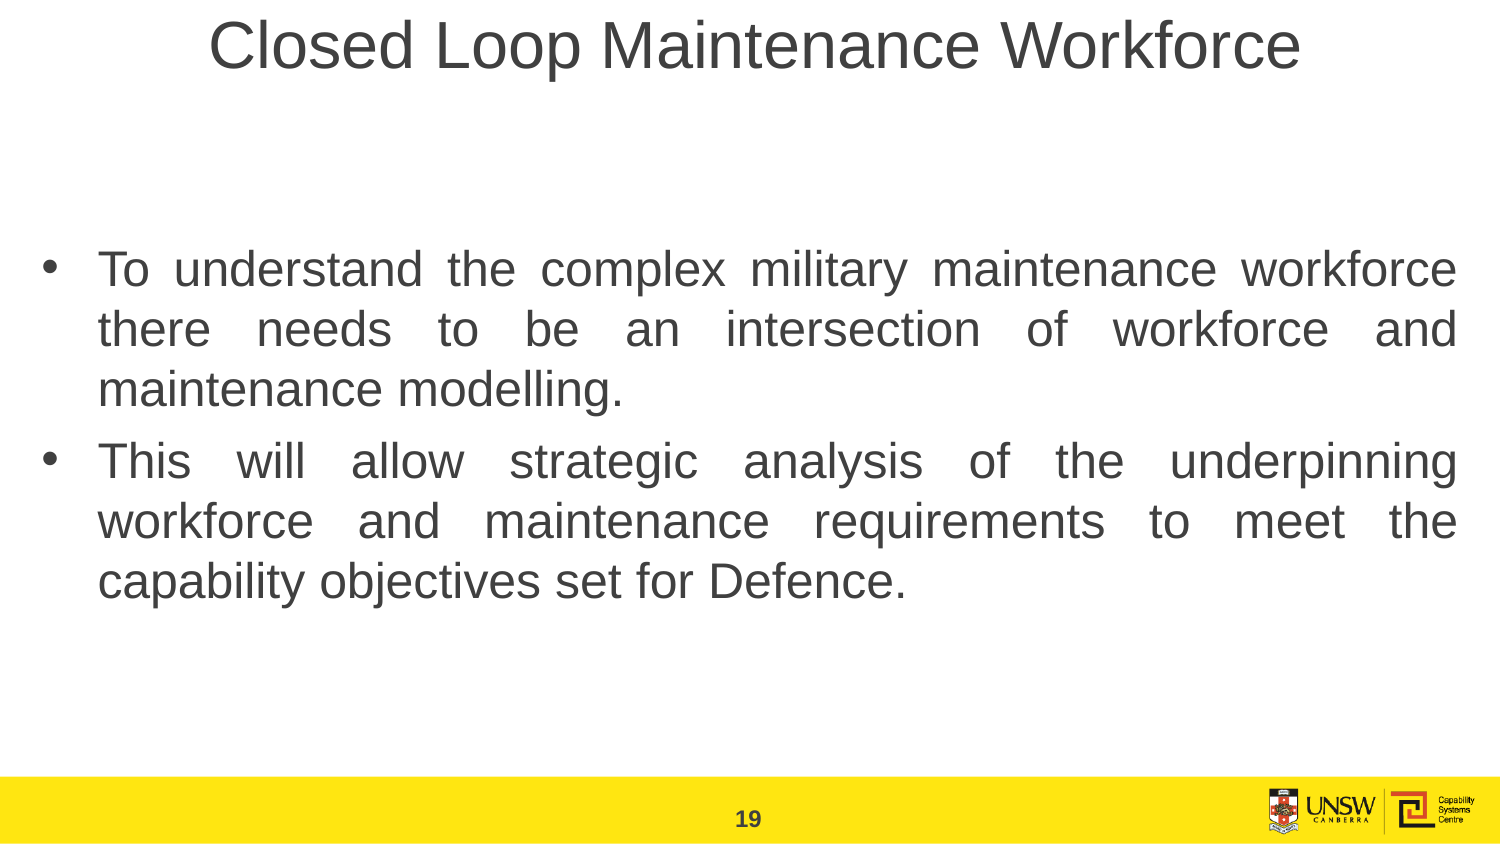

# Closed Loop Maintenance Workforce
To understand the complex military maintenance workforce there needs to be an intersection of workforce and maintenance modelling.
This will allow strategic analysis of the underpinning workforce and maintenance requirements to meet the capability objectives set for Defence.
19